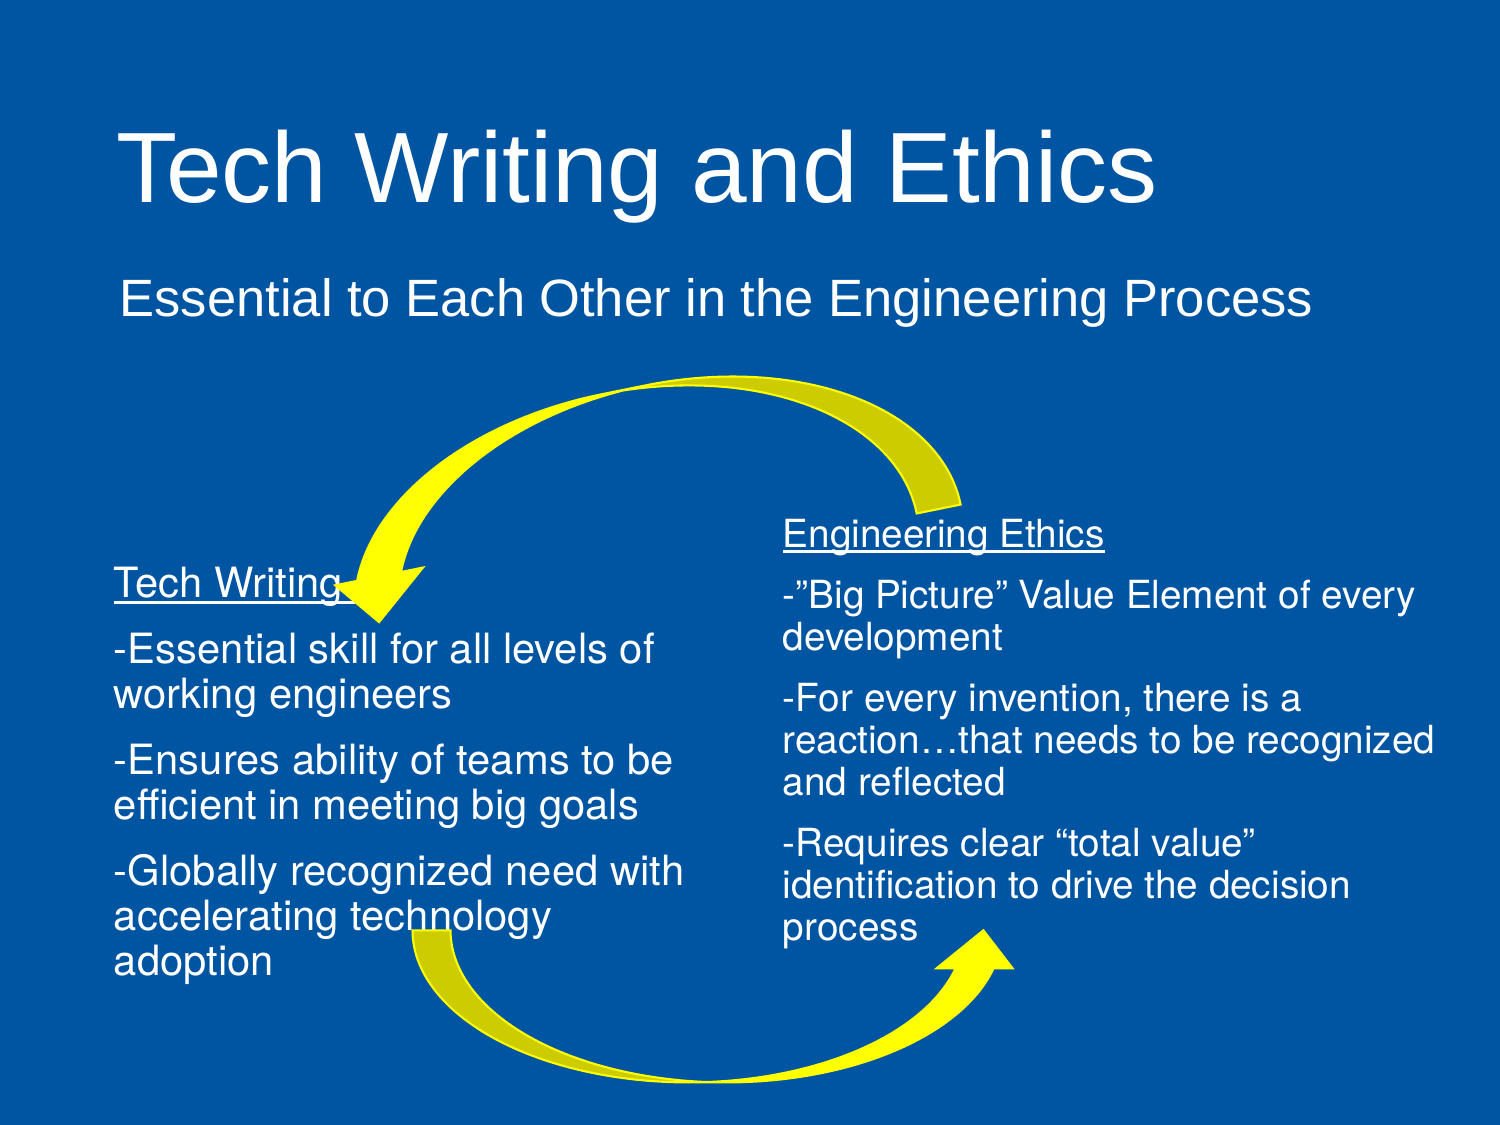

# Tech Writing and Ethics
Essential to Each Other in the Engineering Process

Engineering Ethics
-”Big Picture” Value Element of every development
-For every invention, there is a reaction…that needs to be recognized and reflected
-Requires clear “total value” identification to drive the decision process

Tech Writing
-Essential skill for all levels of working engineers
-Ensures ability of teams to be efficient in meeting big goals
-Globally recognized need with accelerating technology adoption